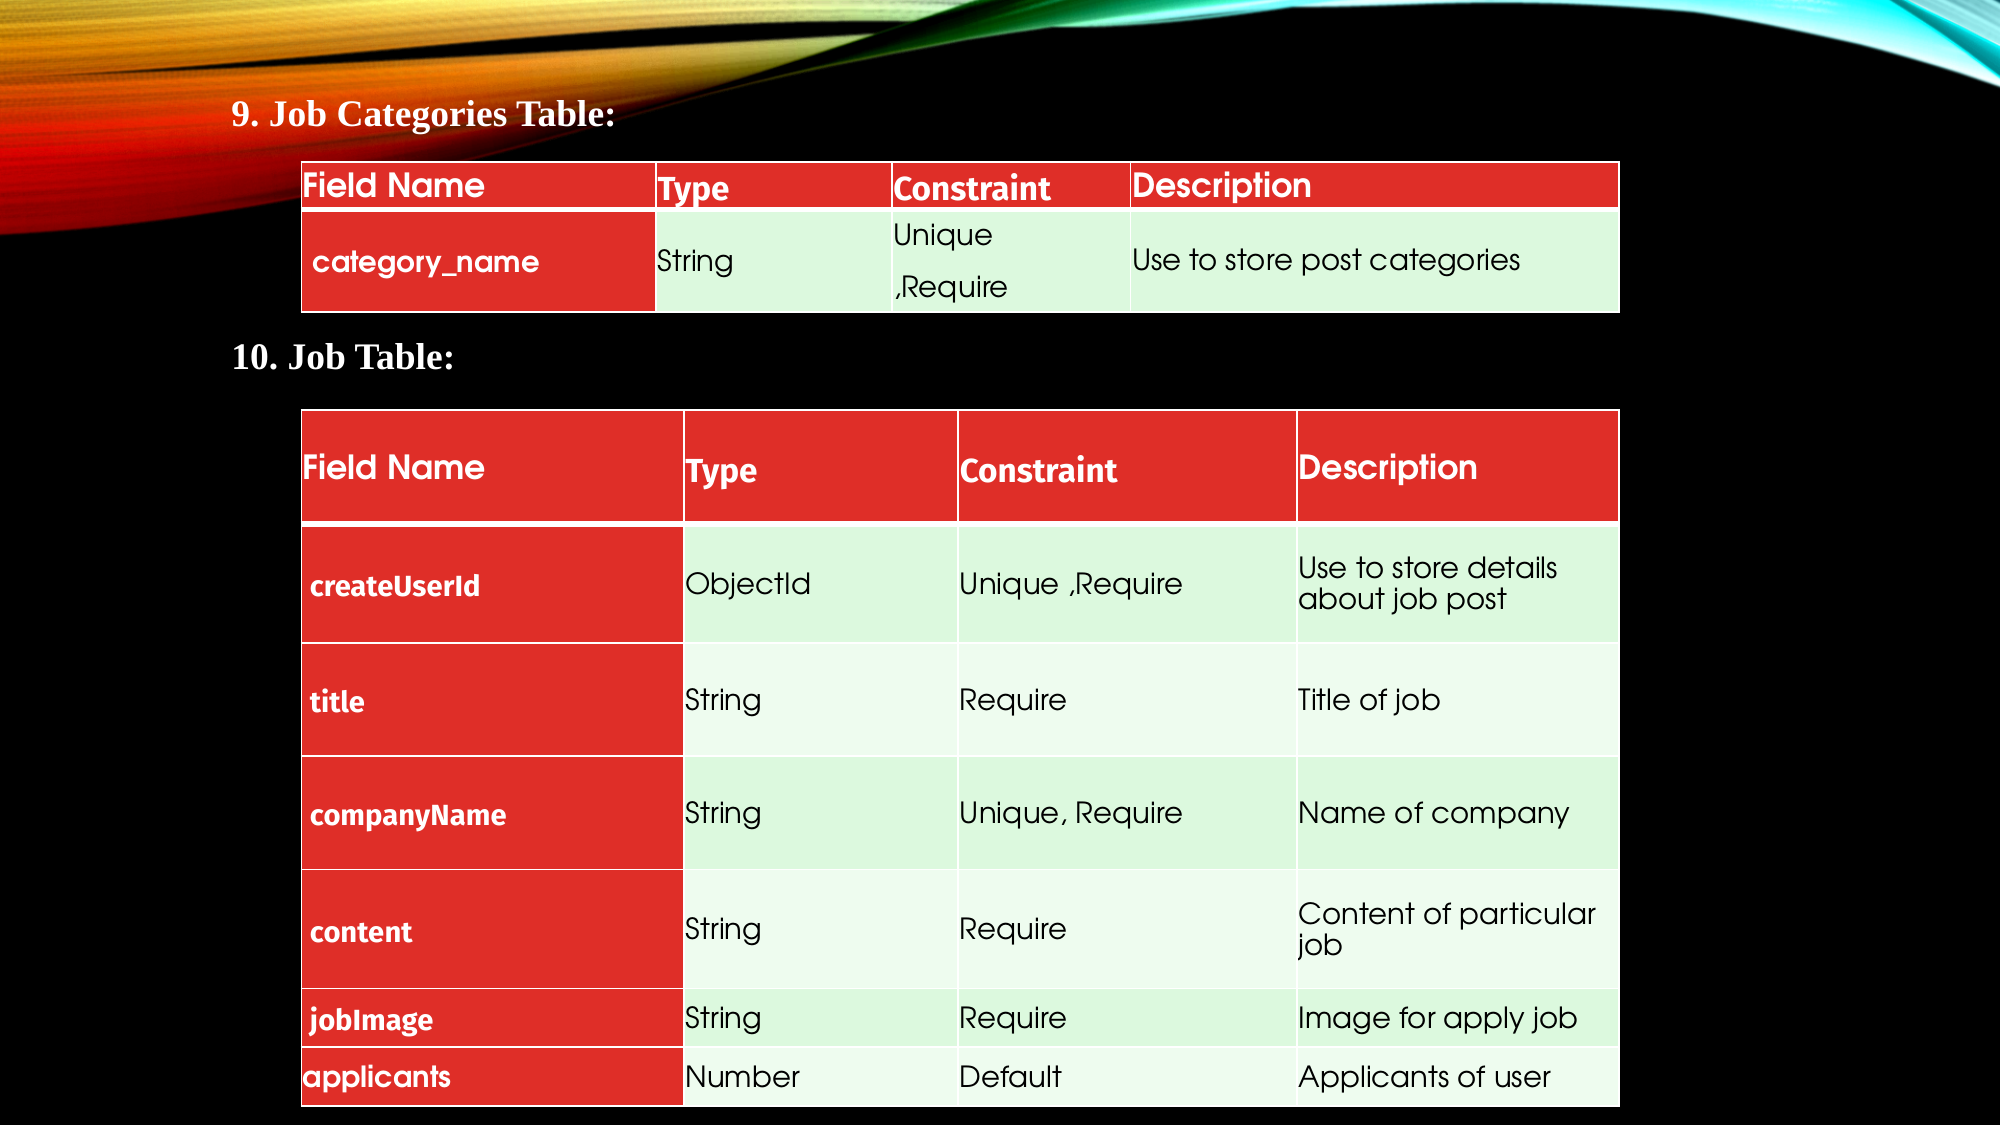

9. Job Categories Table:
| Field Name | Type | Constraint | Description |
| --- | --- | --- | --- |
| category\_name | String | Unique ,Require | Use to store post categories |
10. Job Table:
| Field Name | Type | Constraint | Description |
| --- | --- | --- | --- |
| createUserId | ObjectId | Unique ,Require | Use to store details about job post |
| title | String | Require | Title of job |
| companyName | String | Unique, Require | Name of company |
| content | String | Require | Content of particular job |
| jobImage | String | Require | Image for apply job |
| applicants | Number | Default | Applicants of user |